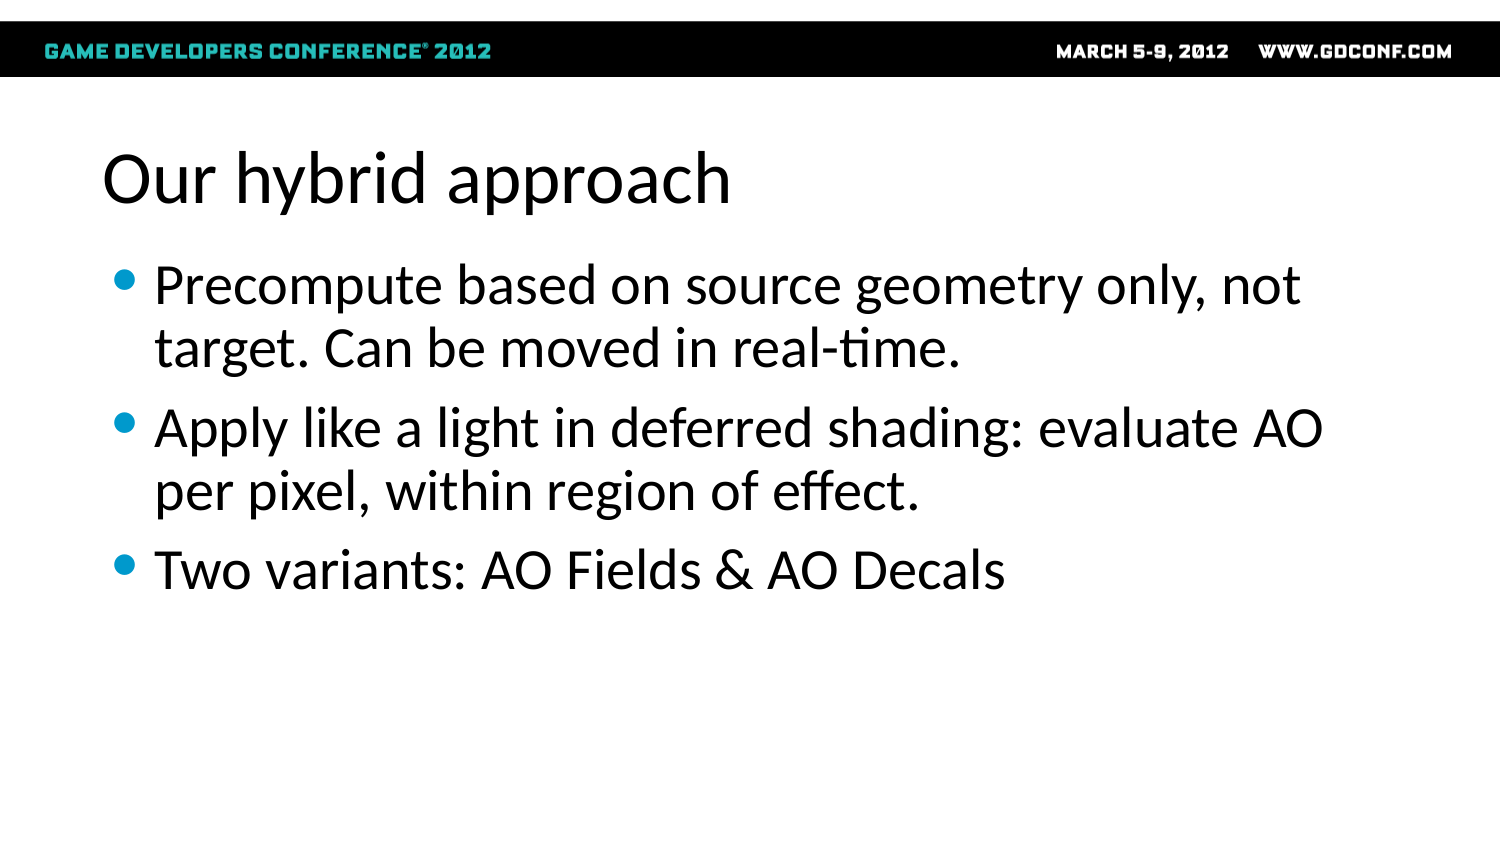

# Our hybrid approach
Precompute based on source geometry only, not target. Can be moved in real-time.
Apply like a light in deferred shading: evaluate AO per pixel, within region of effect.
Two variants: AO Fields & AO Decals